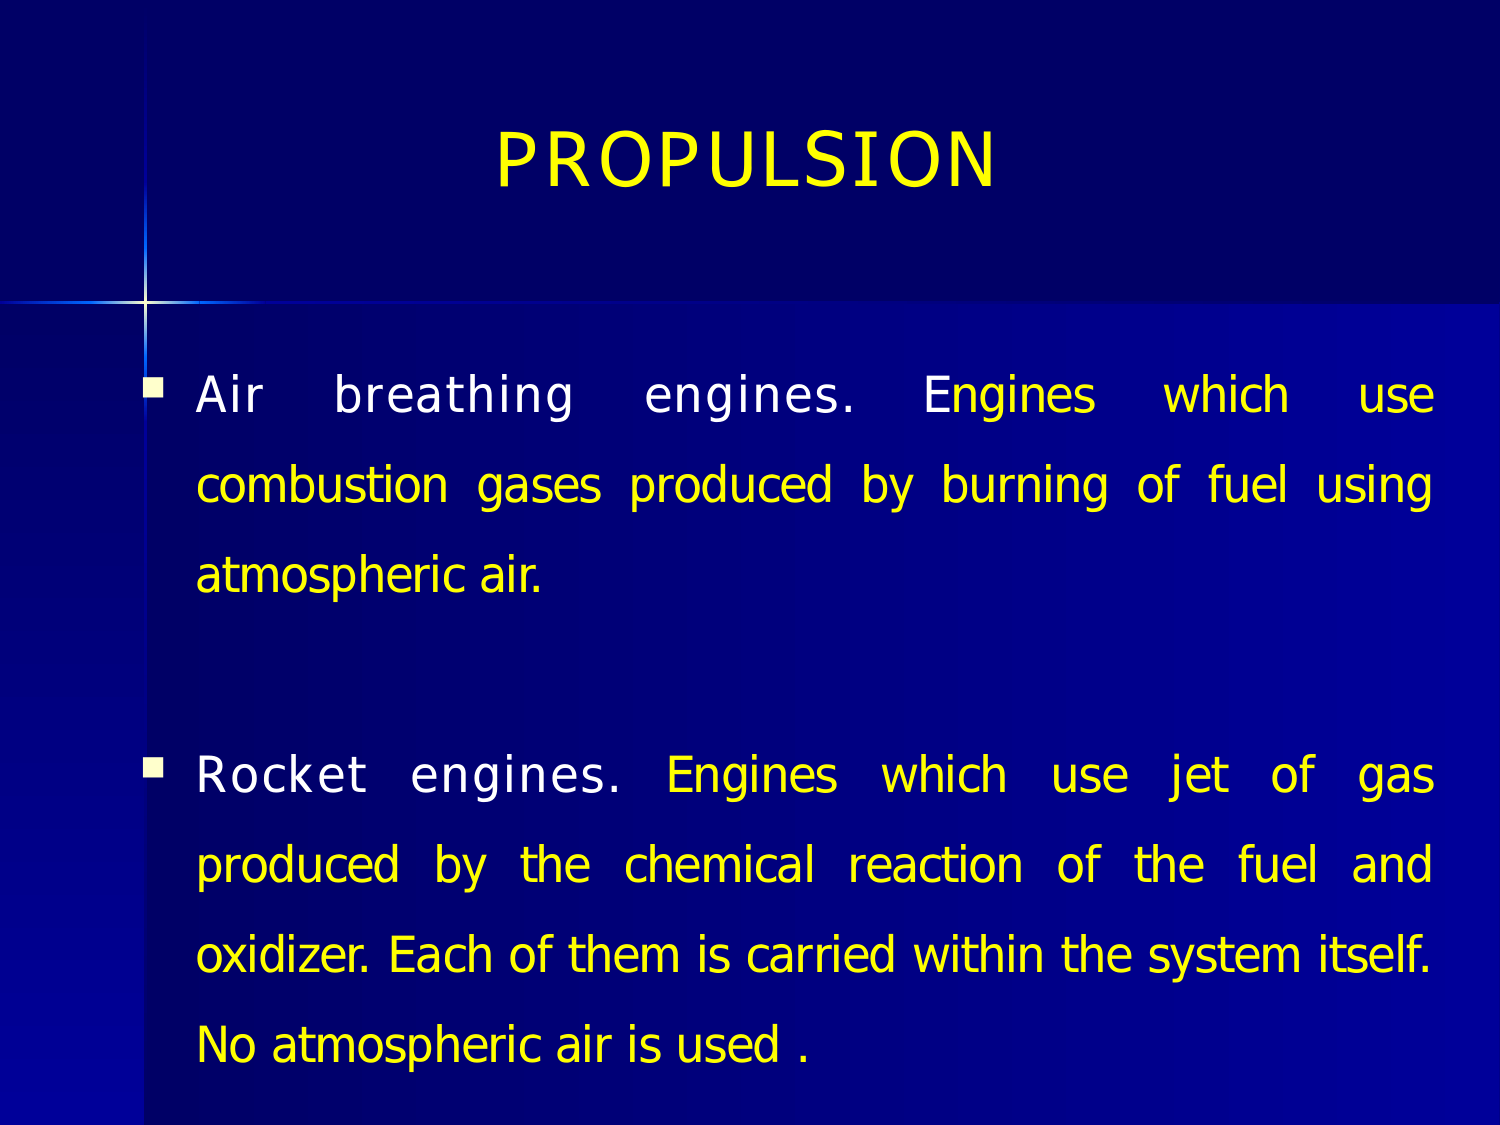

# PROPULSION
Air breathing engines. Engines which use combustion gases produced by burning of fuel using atmospheric air.

Rocket engines. Engines which use jet of gas produced by the chemical reaction of the fuel and oxidizer. Each of them is carried within the system itself. No atmospheric air is used .